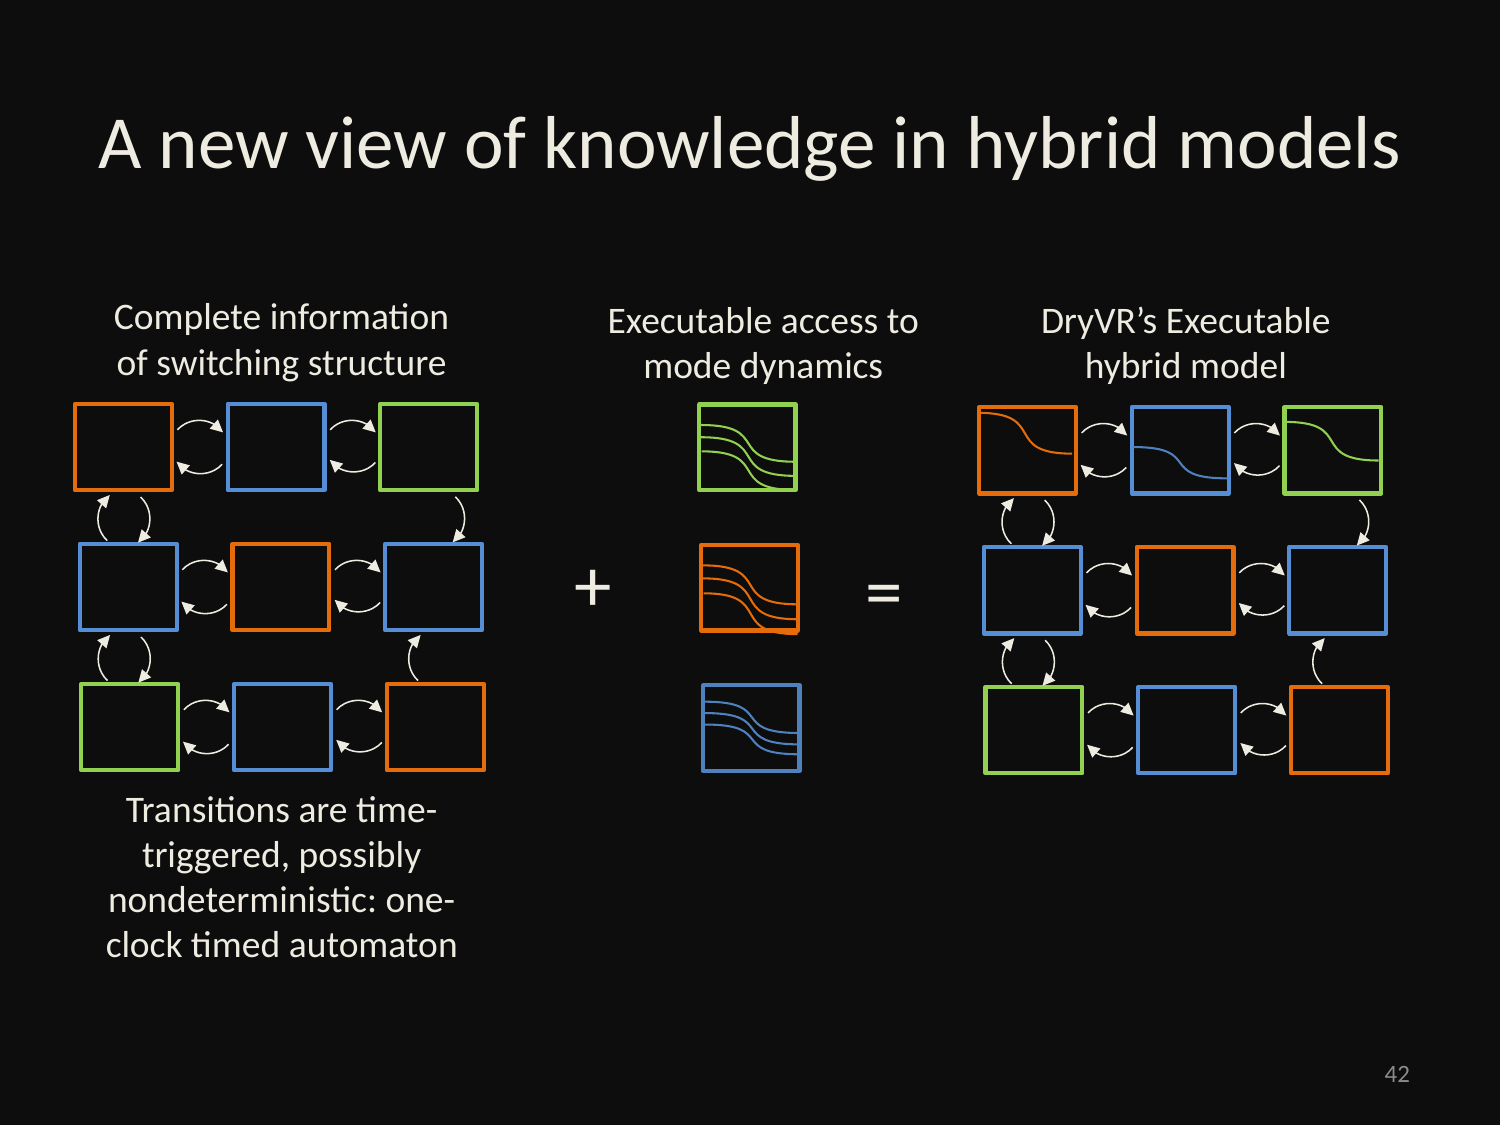

# A new view of knowledge in hybrid models
Complete information of switching structure
DryVR’s Executable hybrid model
Executable access to mode dynamics

+
=

Transitions are time-triggered, possibly nondeterministic: one-clock timed automaton
42